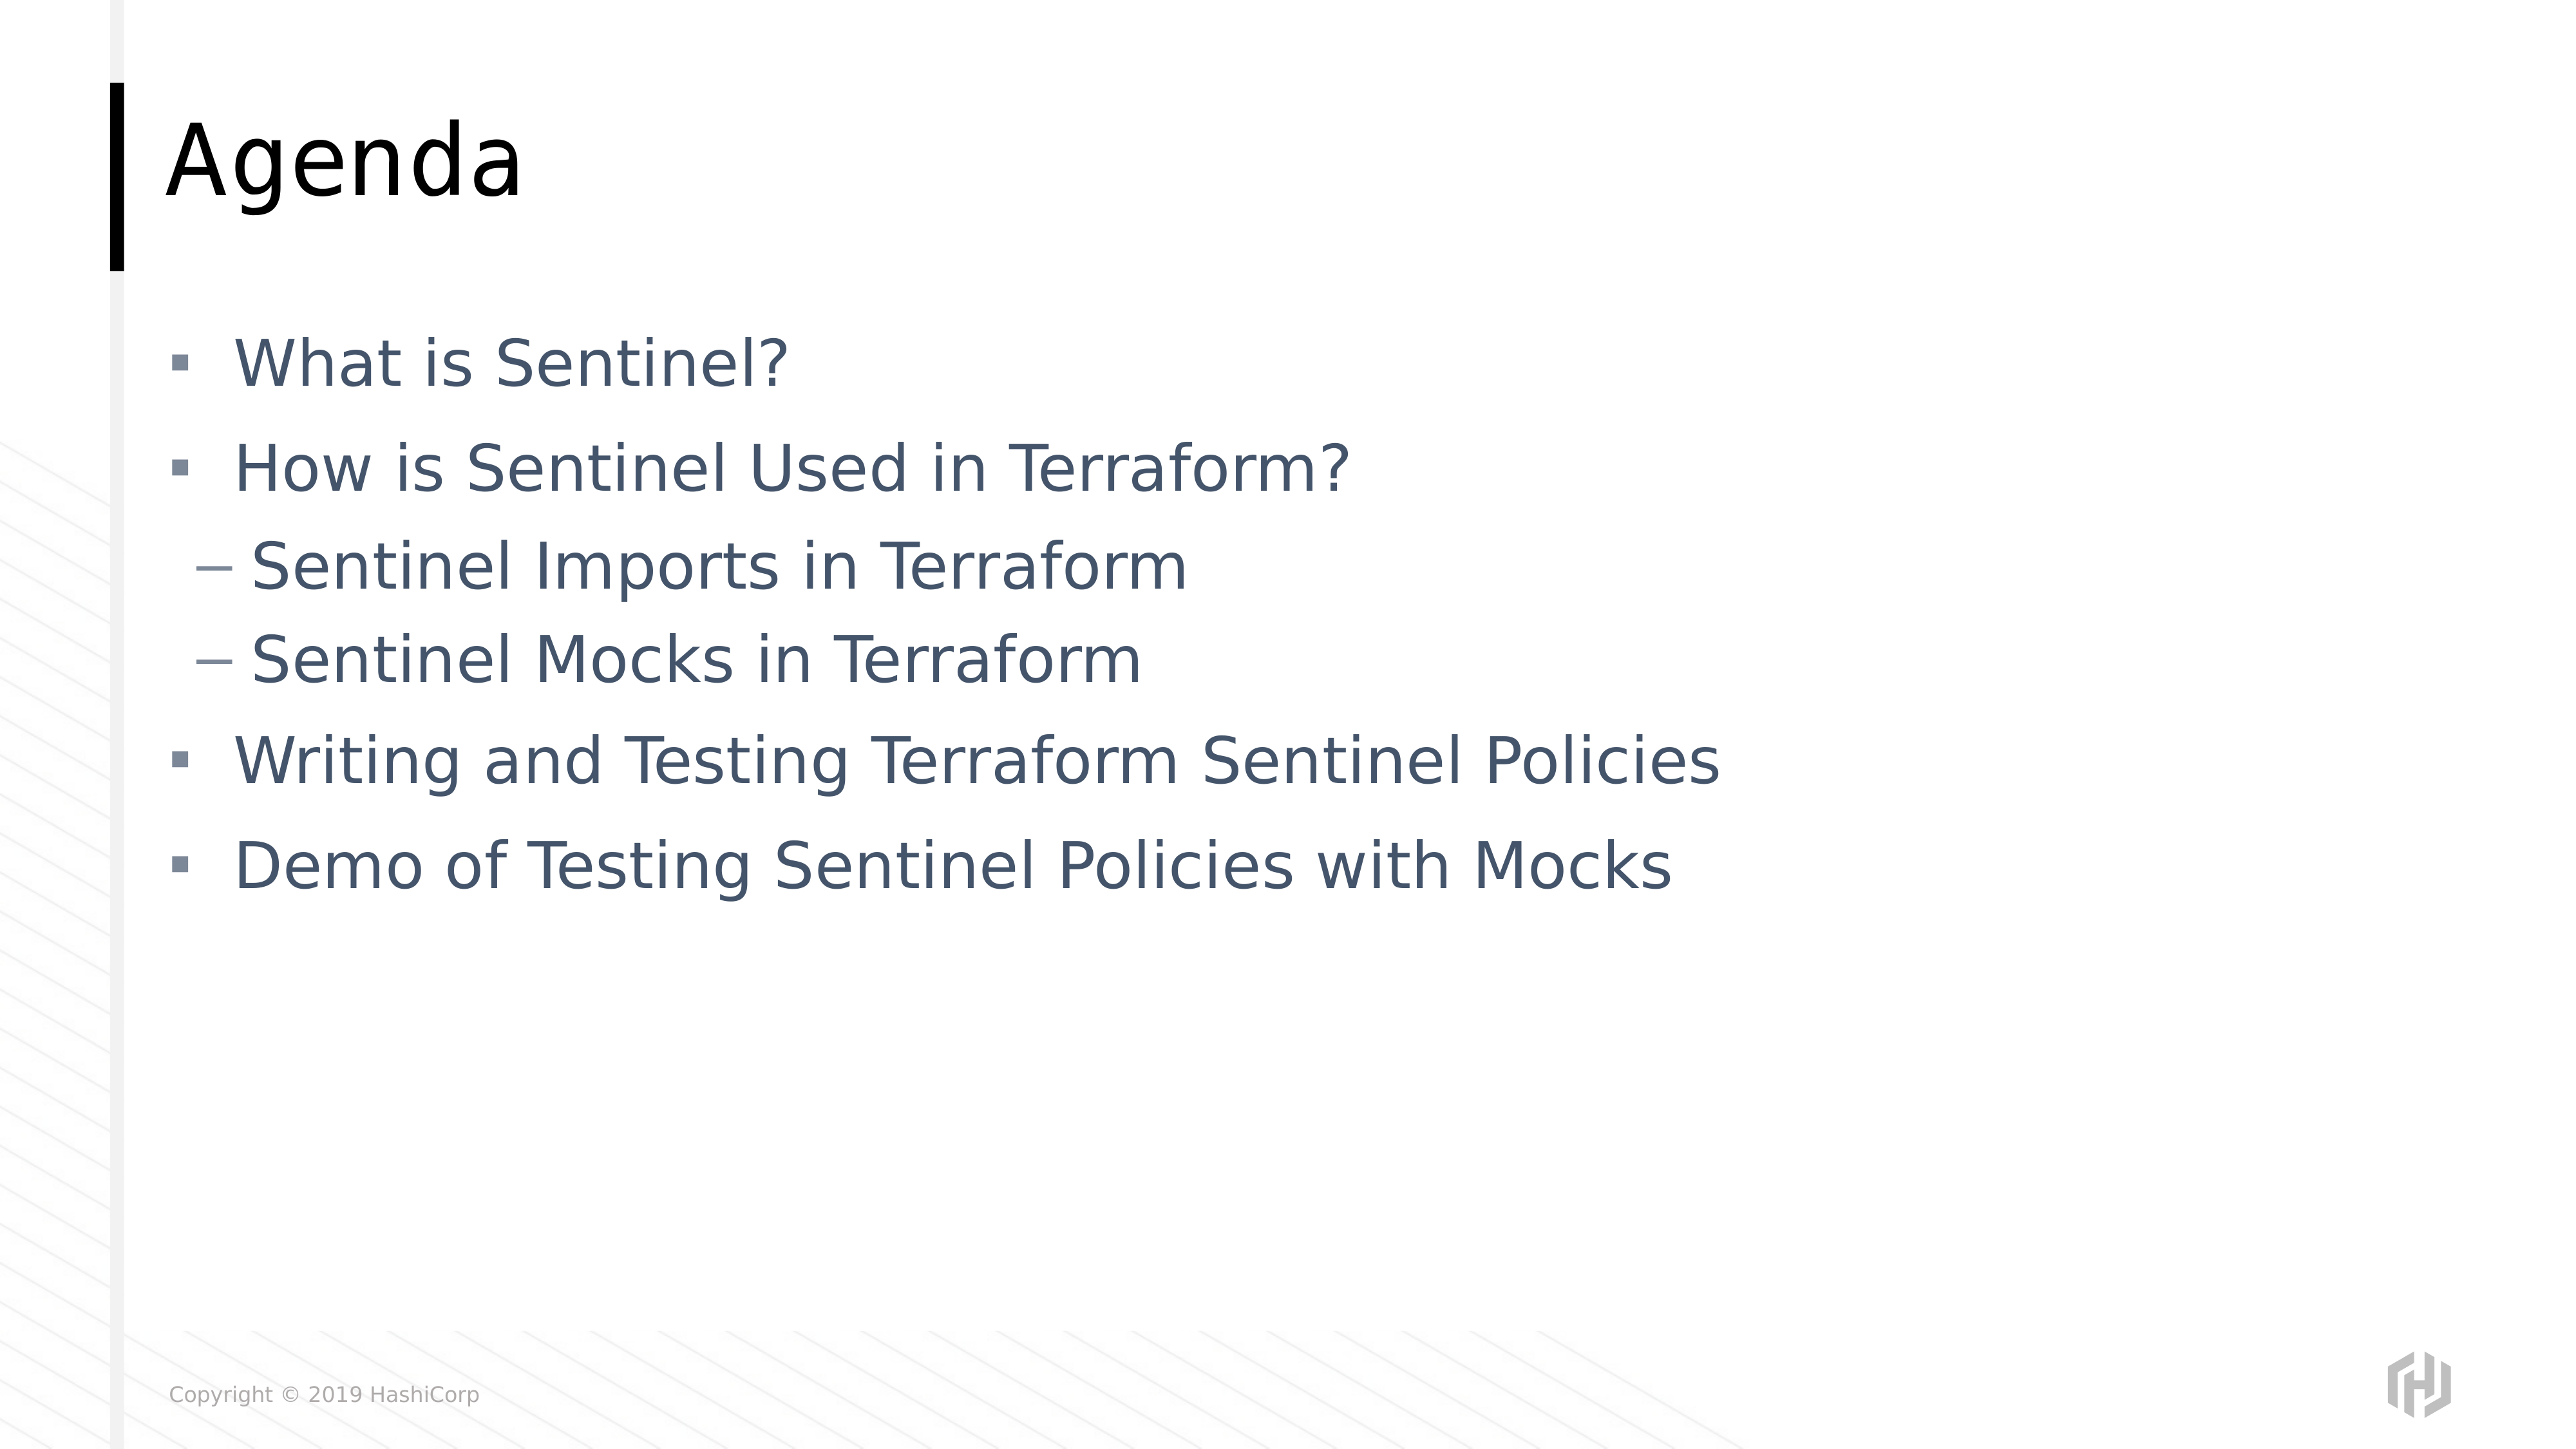

# Agenda
What is Sentinel?
How is Sentinel Used in Terraform?
Sentinel Imports in Terraform
Sentinel Mocks in Terraform
Writing and Testing Terraform Sentinel Policies
Demo of Testing Sentinel Policies with Mocks